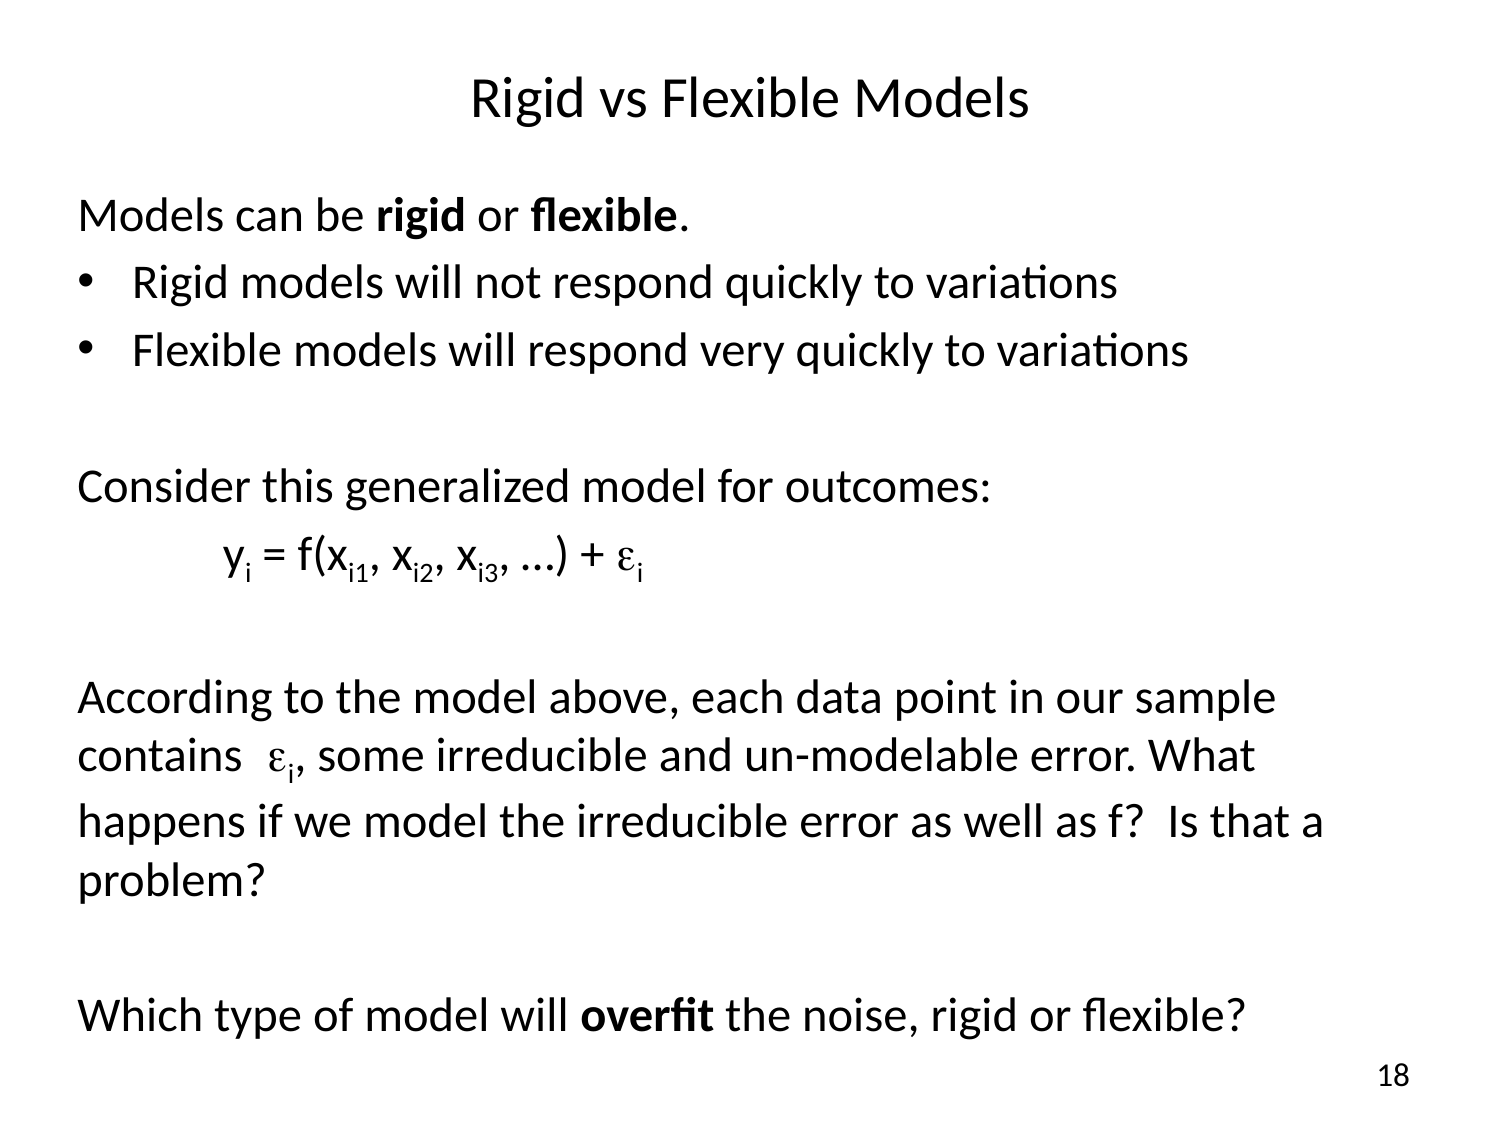

# Rigid vs Flexible Models
Models can be rigid or flexible.
Rigid models will not respond quickly to variations
Flexible models will respond very quickly to variations

Consider this generalized model for outcomes:
	yi = f(xi1, xi2, xi3, …) + εi

According to the model above, each data point in our sample contains εi, some irreducible and un-modelable error. What happens if we model the irreducible error as well as f?  Is that a problem?

Which type of model will overfit the noise, rigid or flexible?

18